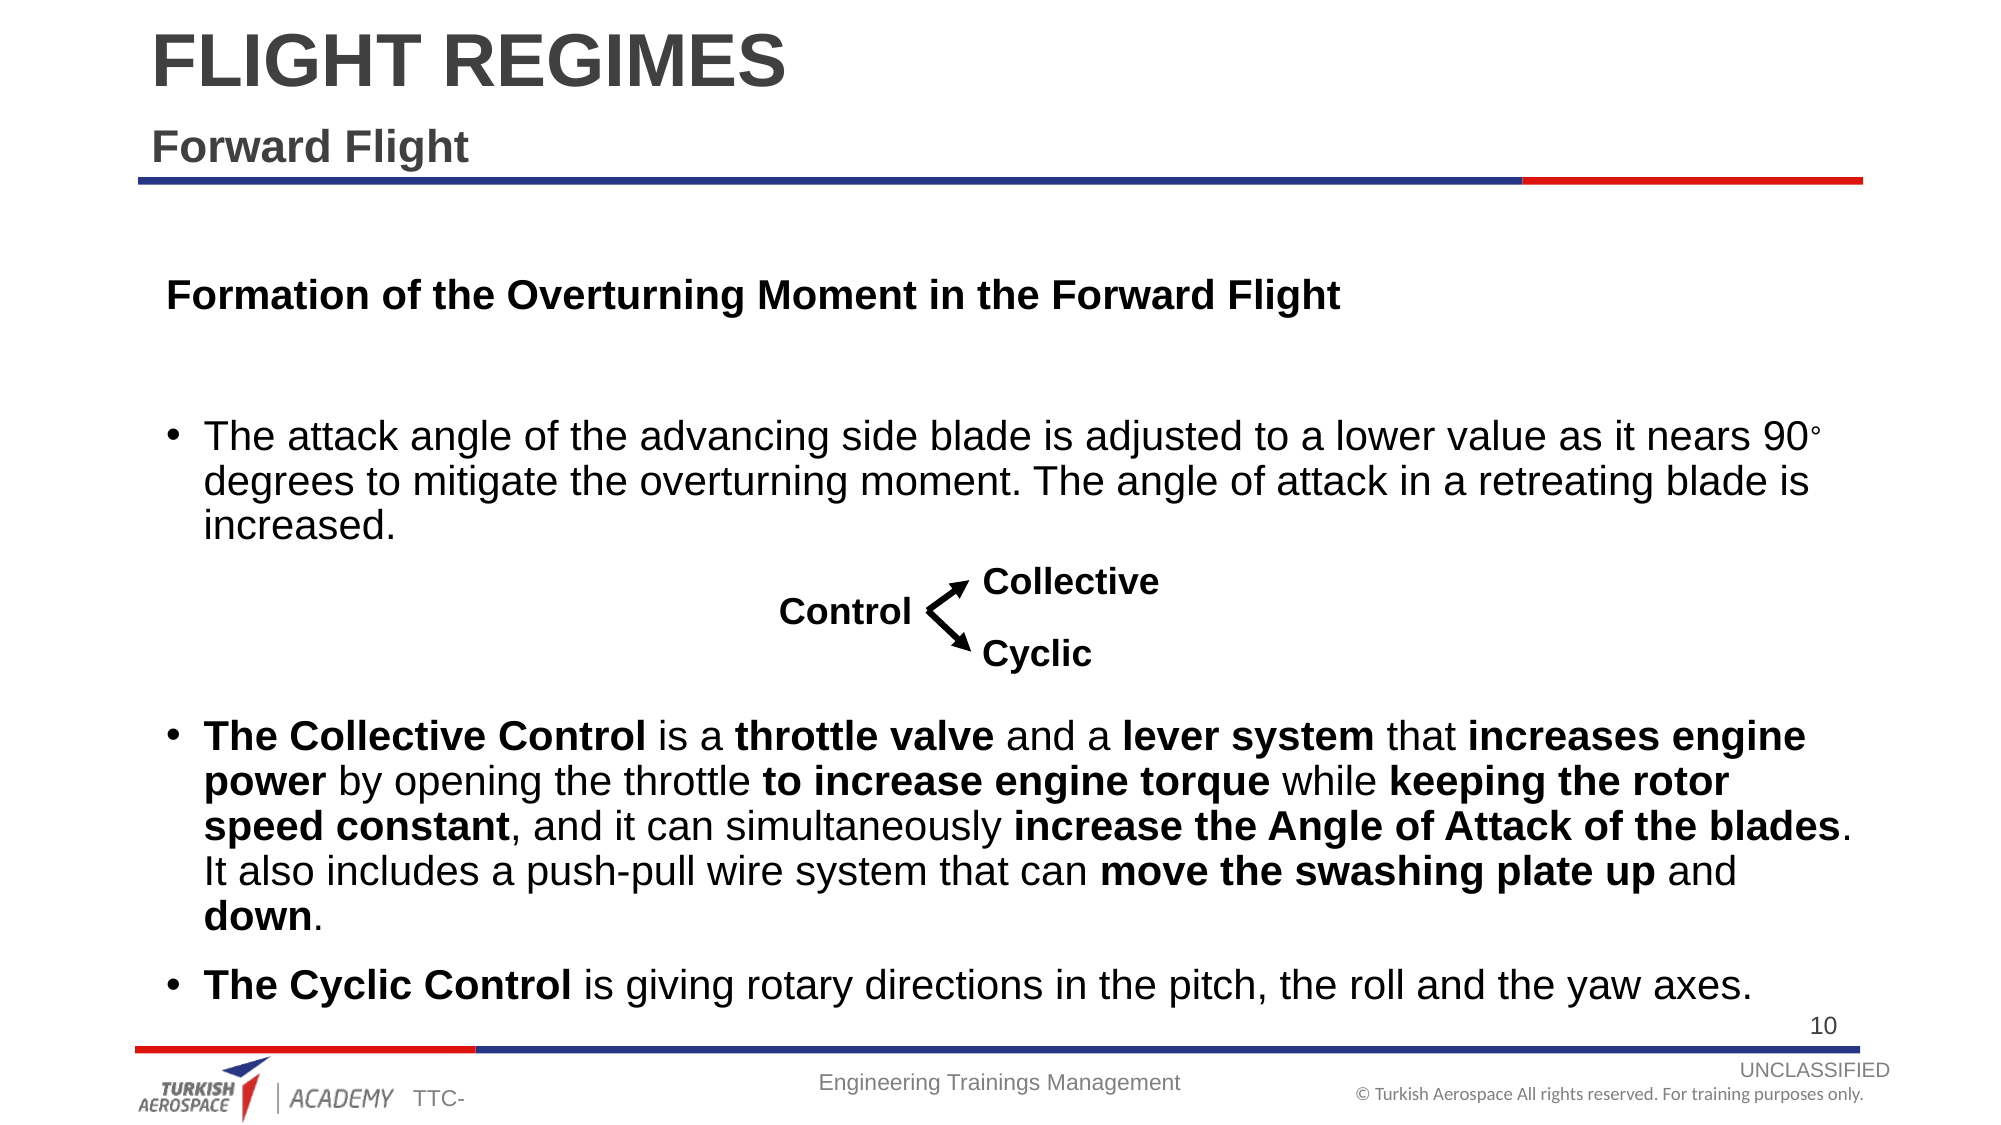

# FLIGHT REGIMES
Forward Flight
Formation of the Overturning Moment in the Forward Flight

The attack angle of the advancing side blade is adjusted to a lower value as it nears 90∘ degrees to mitigate the overturning moment. The angle of attack in a retreating blade is increased.

The Collective Control is a throttle valve and a lever system that increases engine power by opening the throttle to increase engine torque while keeping the rotor speed constant, and it can simultaneously increase the Angle of Attack of the blades. It also includes a push-pull wire system that can move the swashing plate up and down.
The Cyclic Control is giving rotary directions in the pitch, the roll and the yaw axes.

Collective
Control
Cyclic